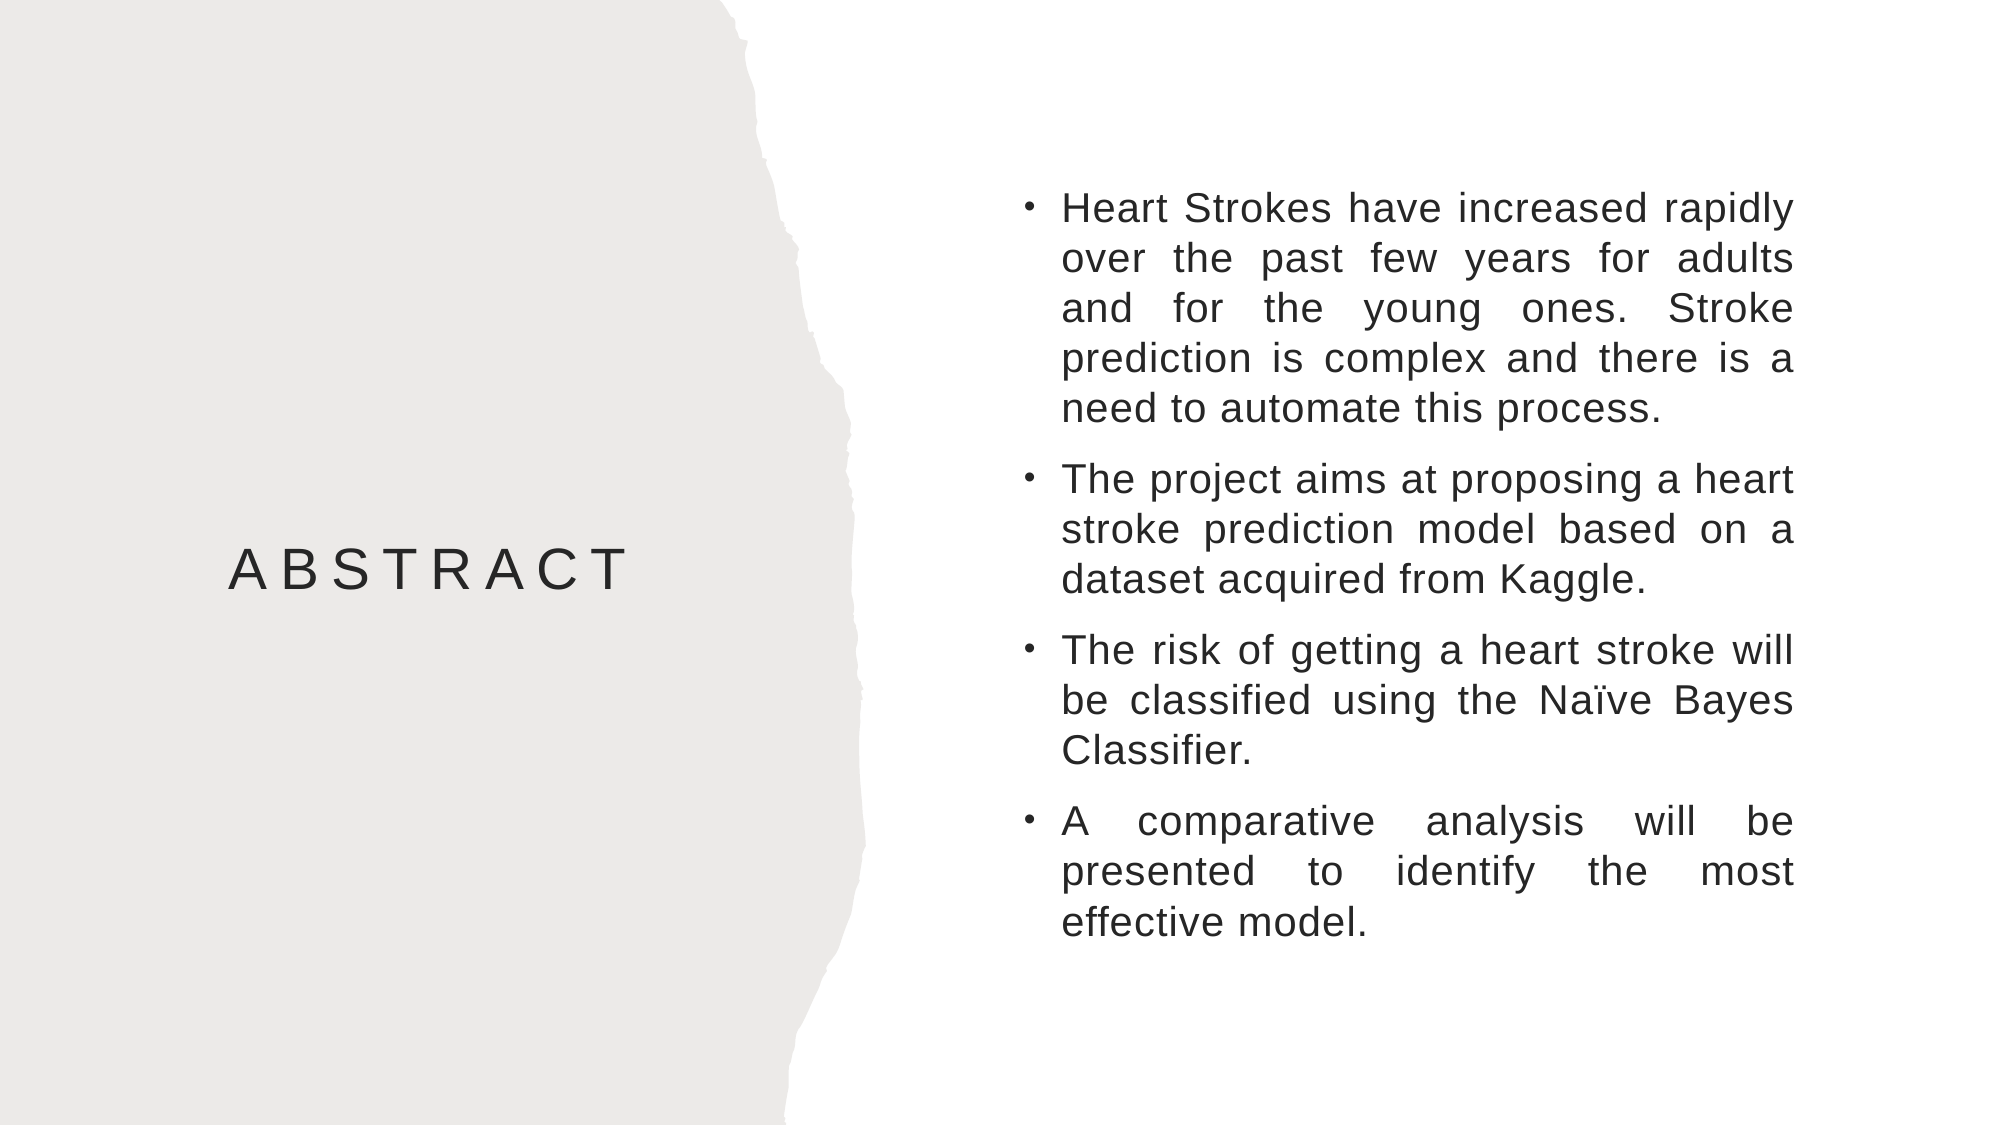

Heart Strokes have increased rapidly over the past few years for adults and for the young ones. Stroke prediction is complex and there is a need to automate this process.
The project aims at proposing a heart stroke prediction model based on a dataset acquired from Kaggle.
The risk of getting a heart stroke will be classified using the Naïve Bayes Classifier.
A comparative analysis will be presented to identify the most effective model.
# Abstract